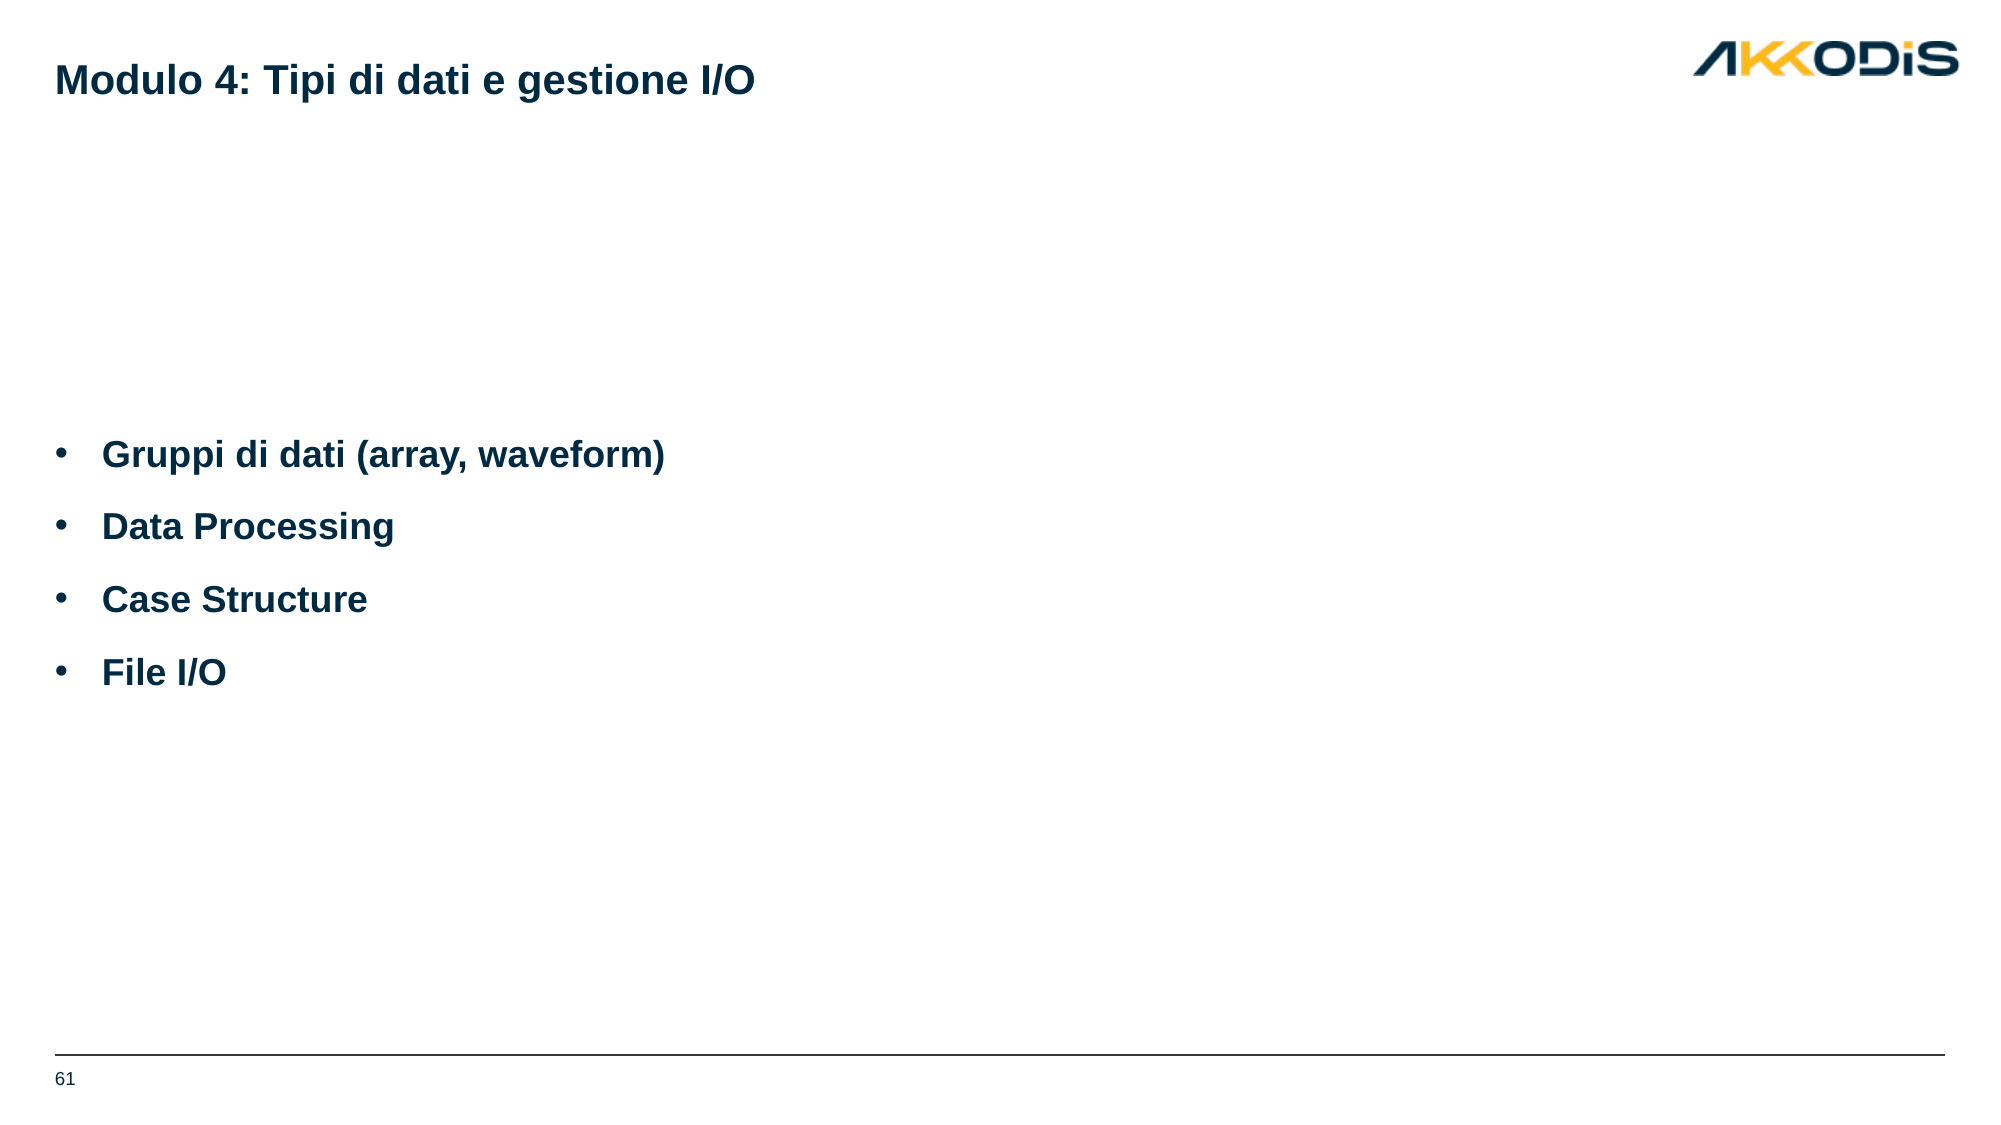

# Modulo 4: Tipi di dati e gestione I/O

Gruppi di dati (array, waveform)
Data Processing
Case Structure
File I/O
61